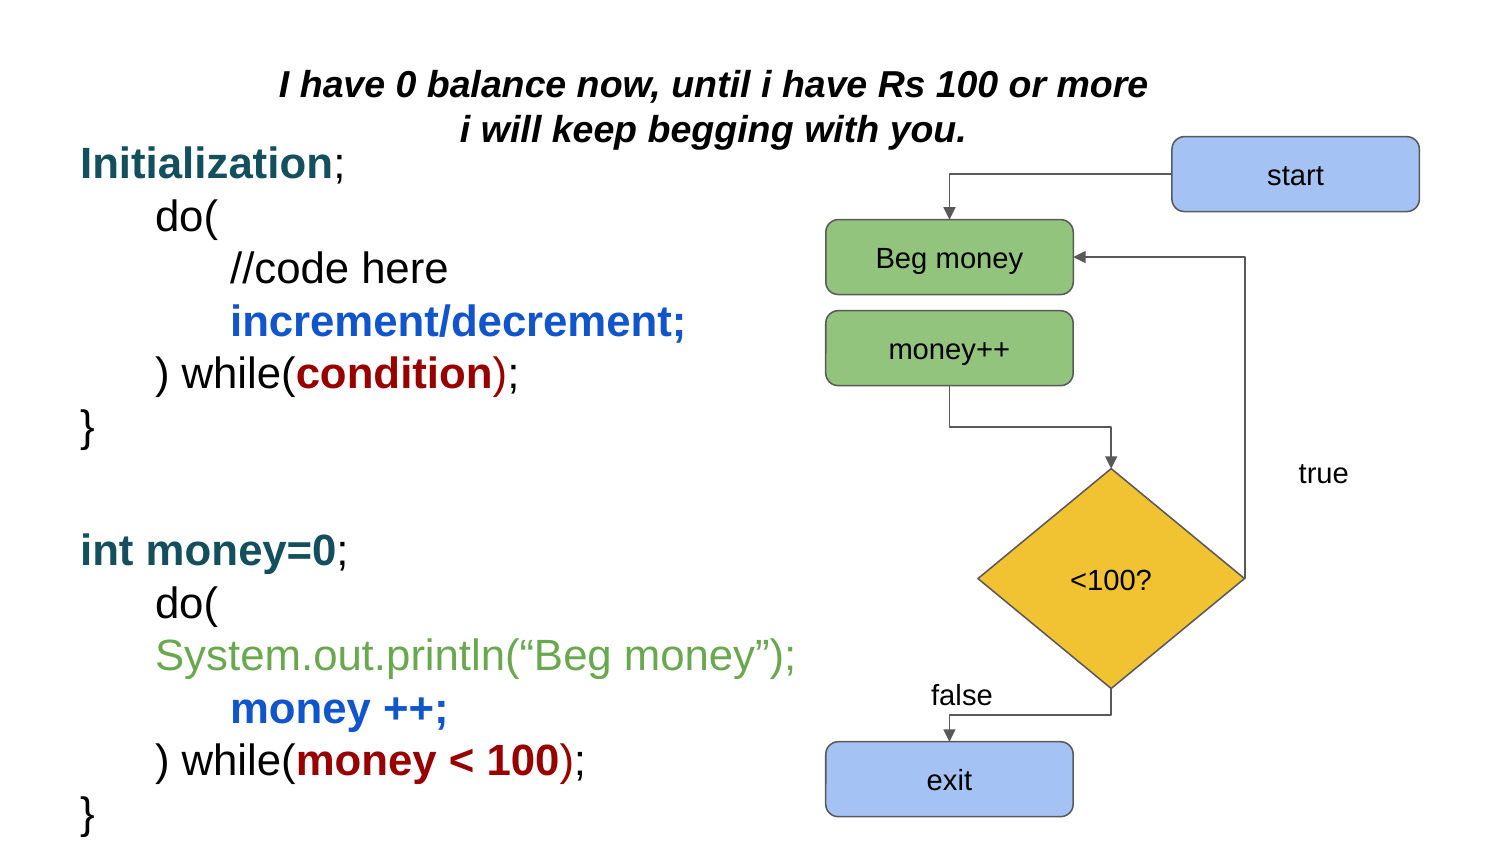

I have 0 balance now, until i have Rs 100 or more i will keep begging with you.
Initialization;
do(
//code here
increment/decrement;
) while(condition);
}
start
Beg money
money++
true
<100?
int money=0;
do(
System.out.println(“Beg money”);
money ++;
) while(money < 100);
}
false
exit